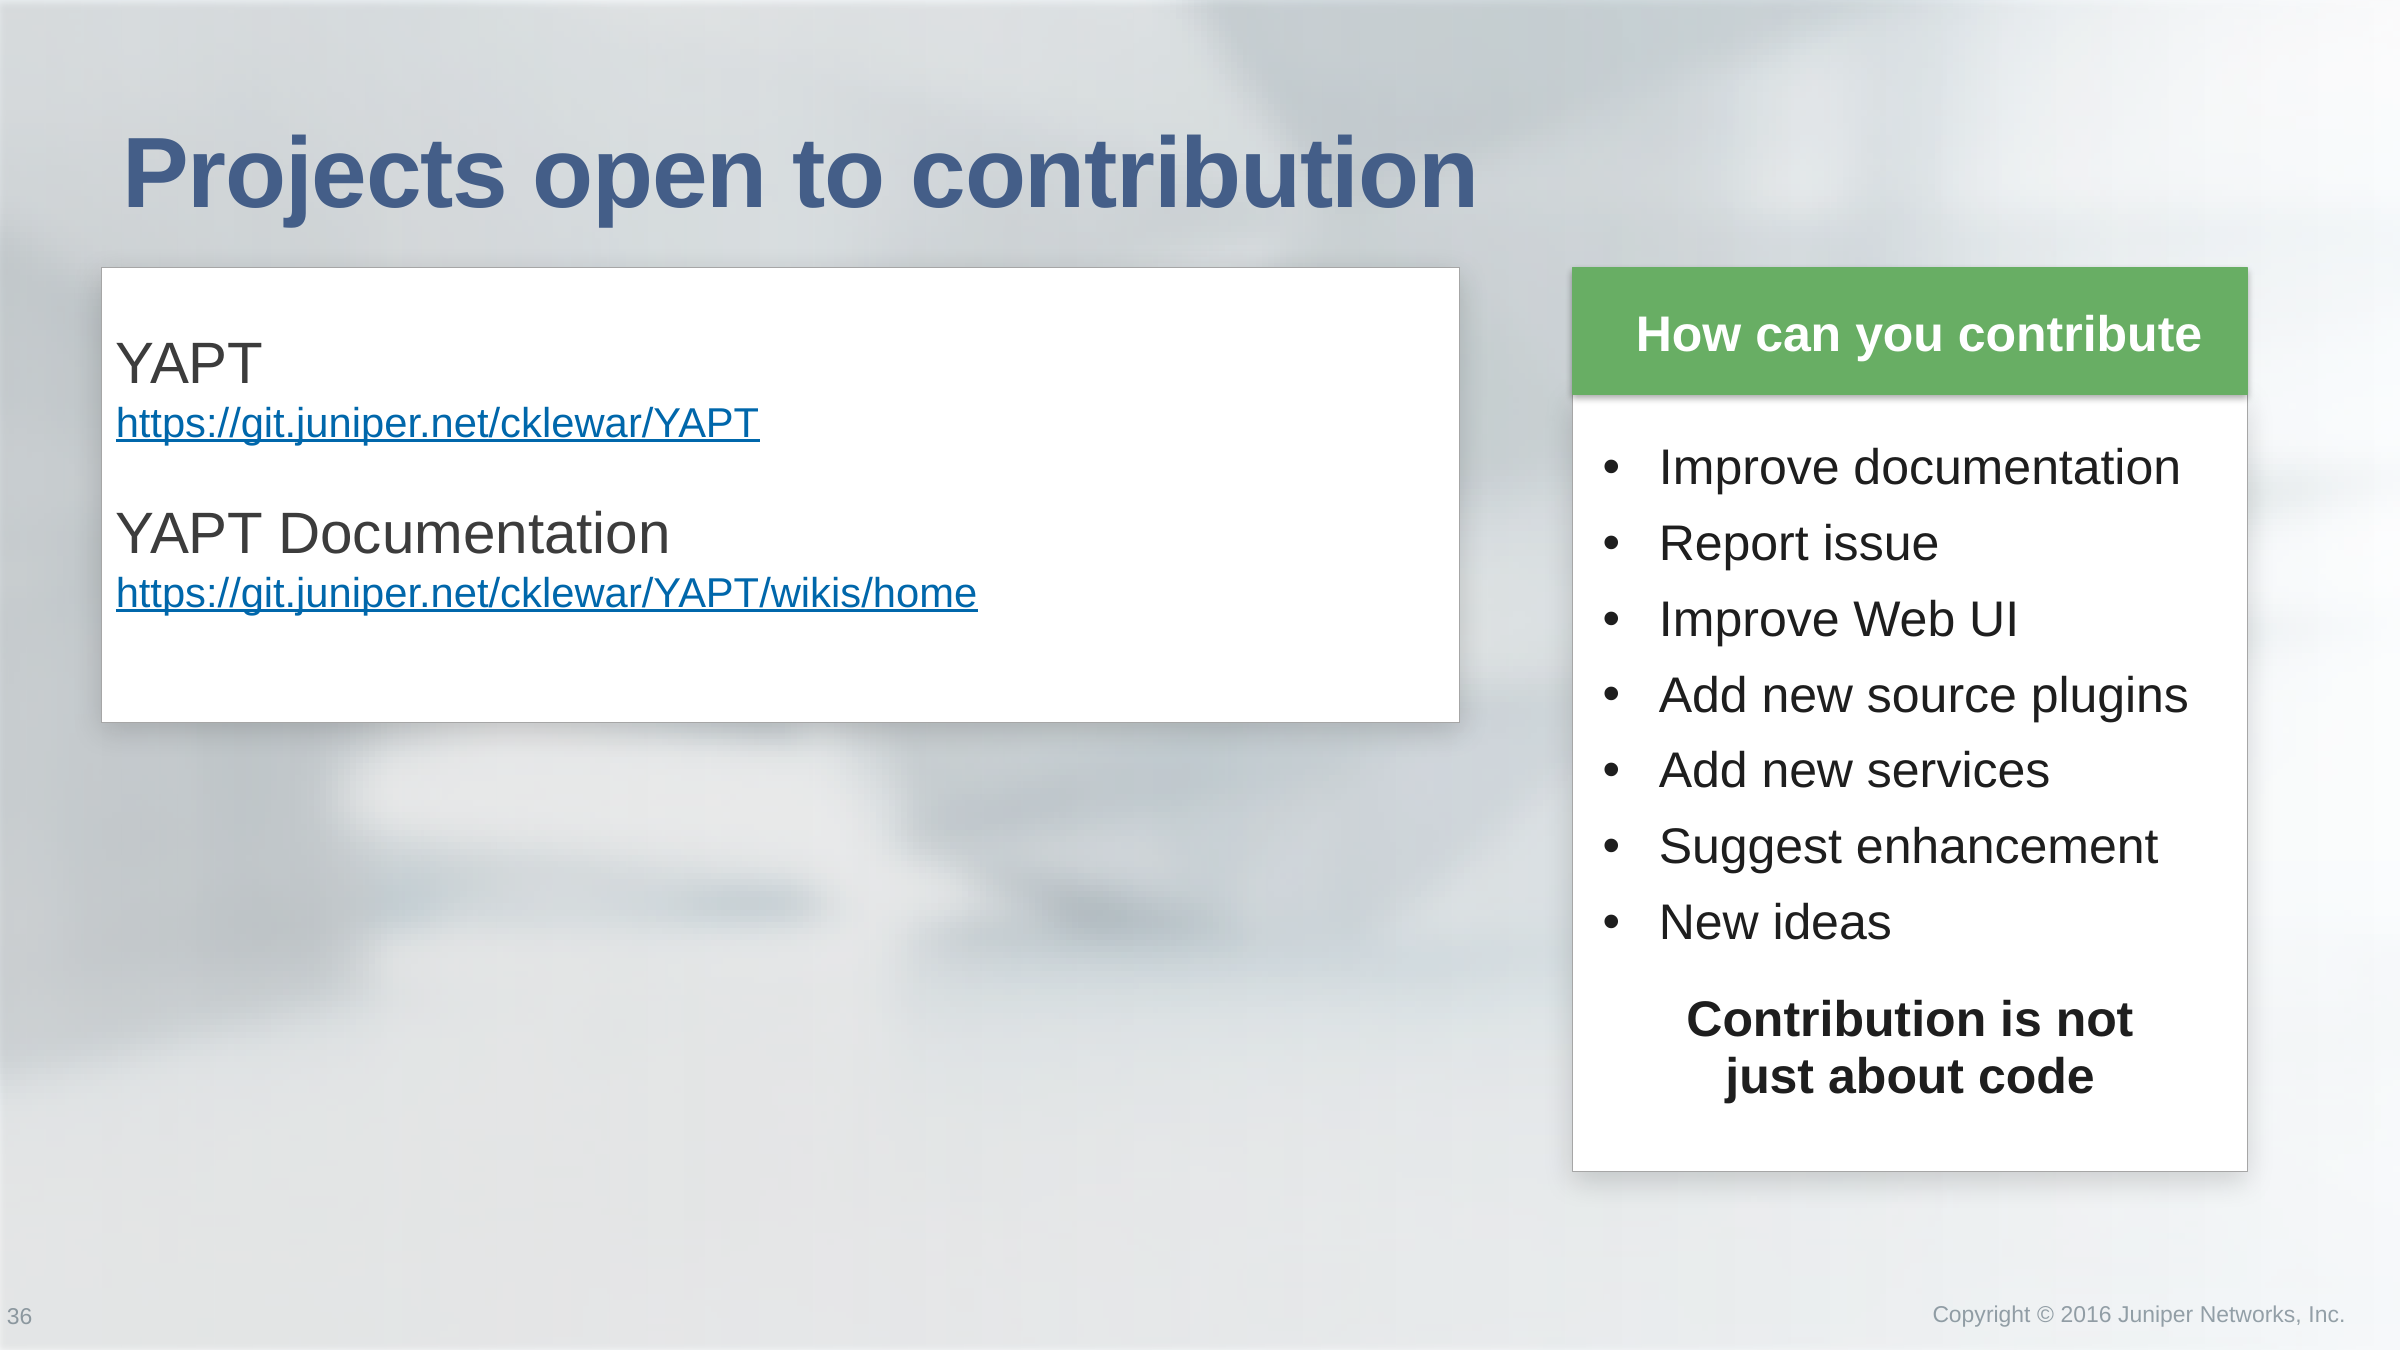

# Projects open to contribution

YAPT
https://git.juniper.net/cklewar/YAPT

YAPT Documentation
https://git.juniper.net/cklewar/YAPT/wikis/home

How can you contribute
Improve documentation
Report issue
Improve Web UI
Add new source plugins
Add new services
Suggest enhancement
New ideas

Contribution is not just about code